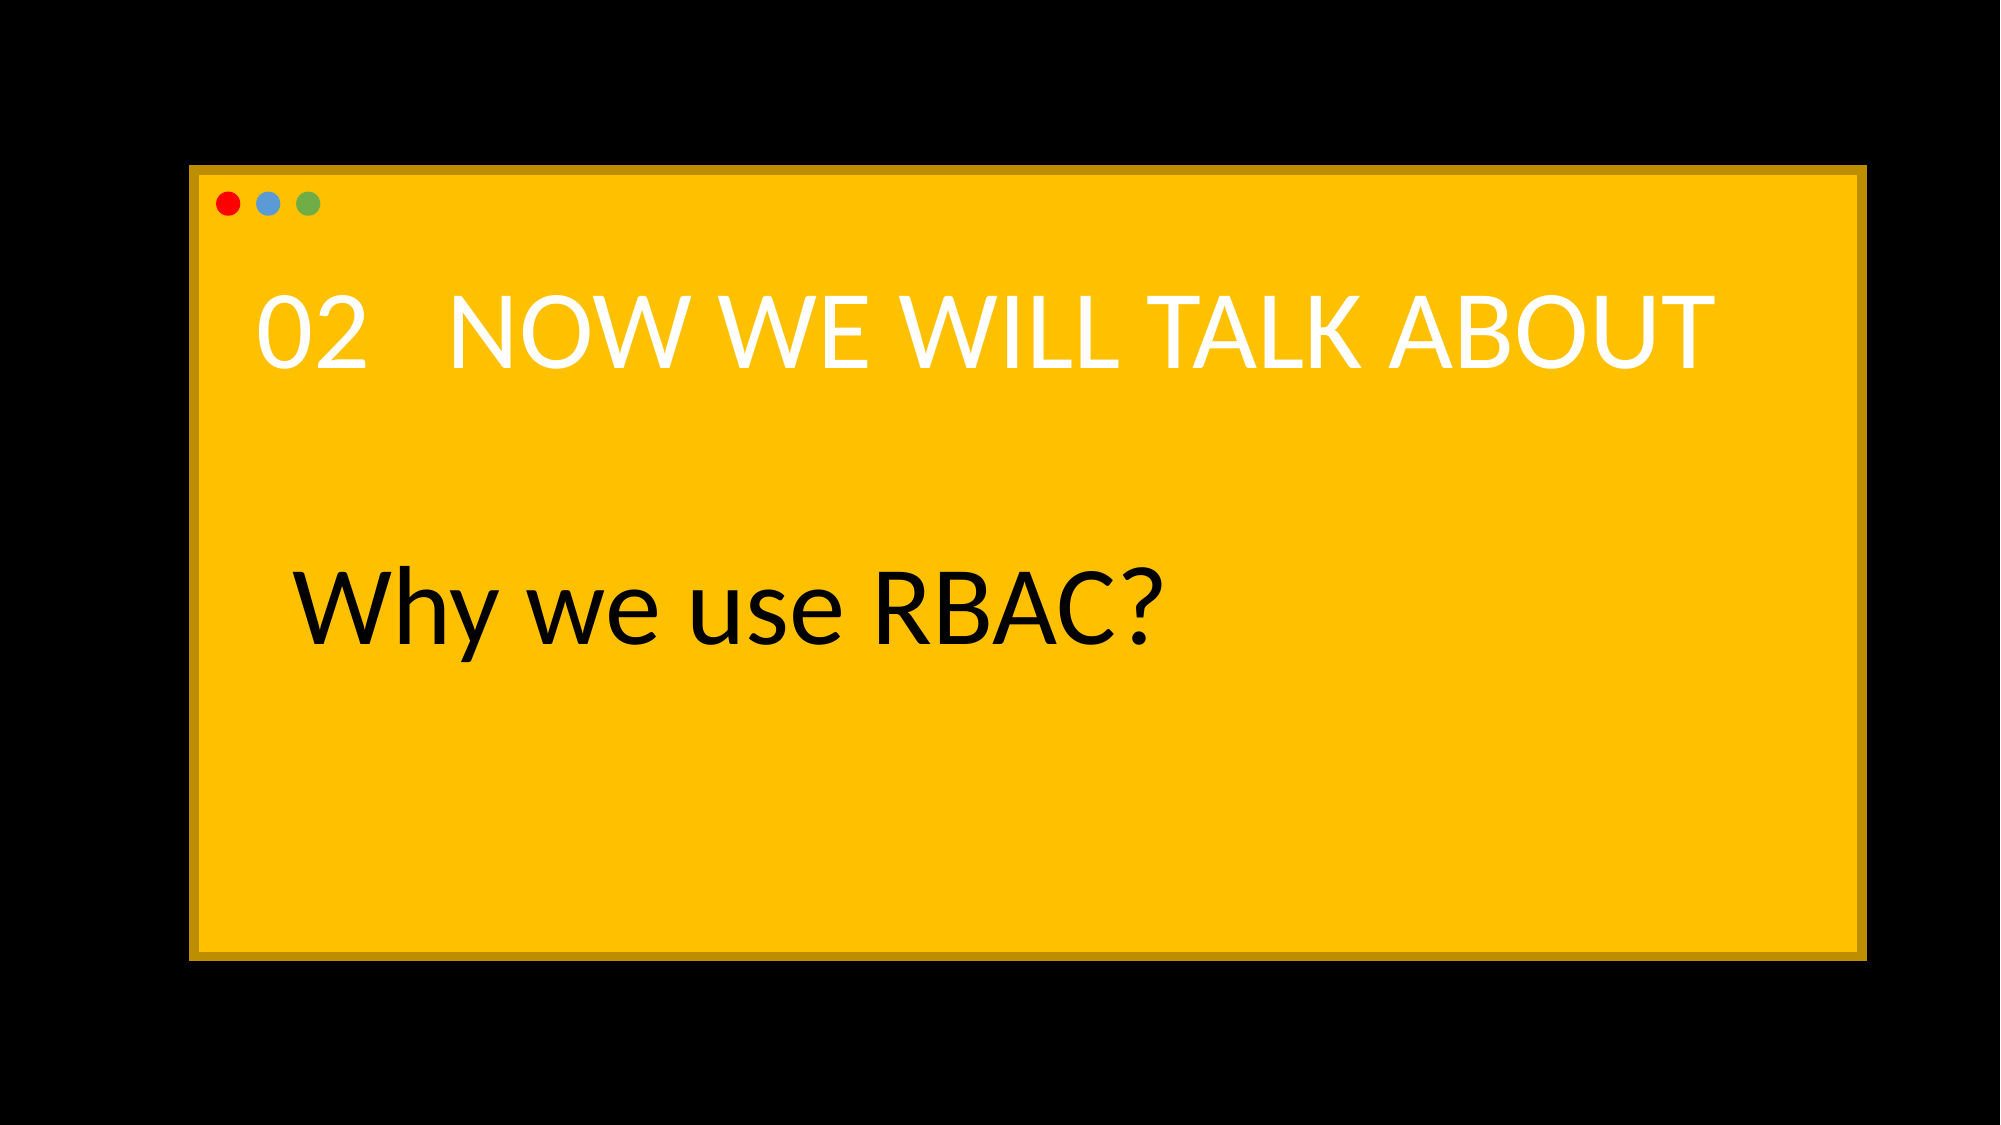

02   NOW WE WILL TALK ABOUT
Why we use RBAC?